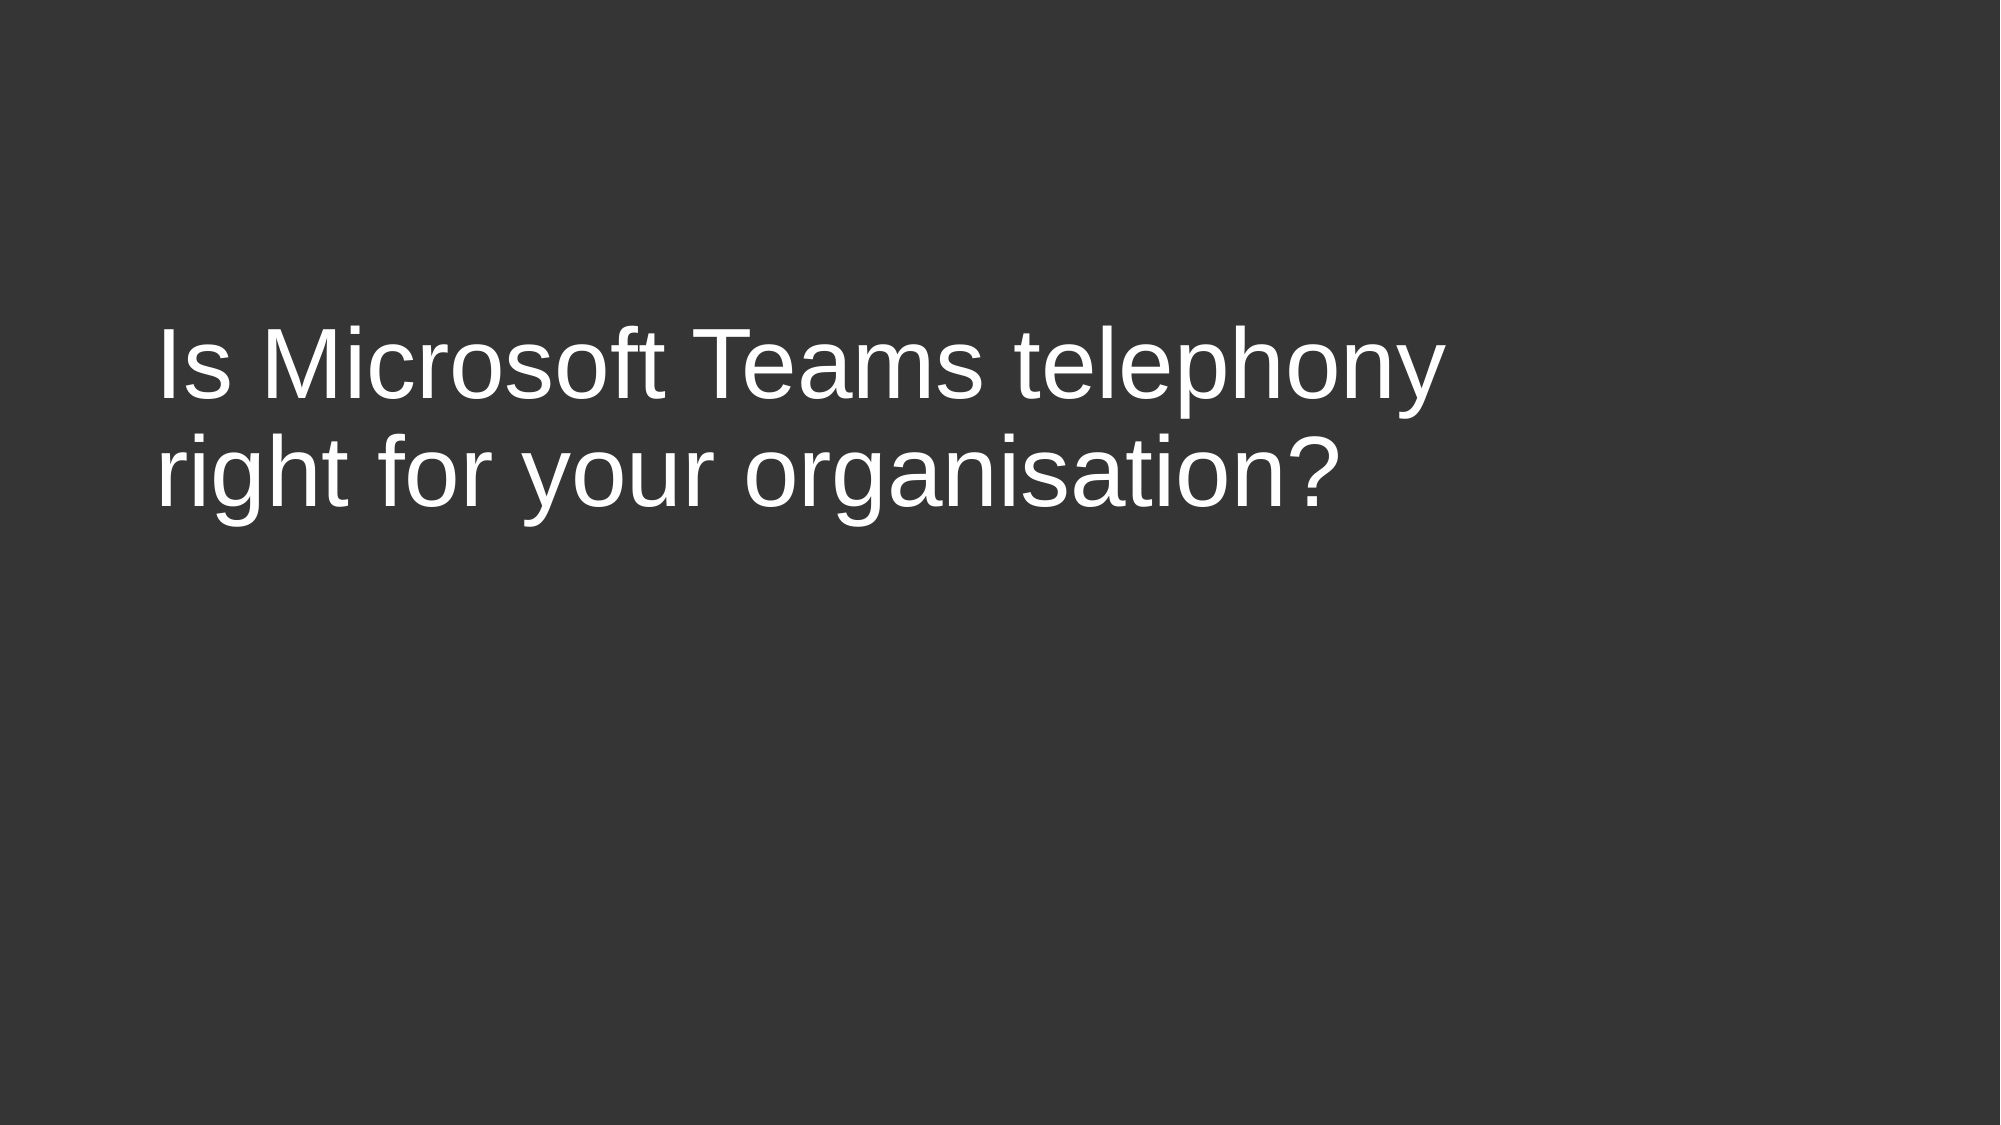

Is Microsoft Teams telephony
right for your organisation?